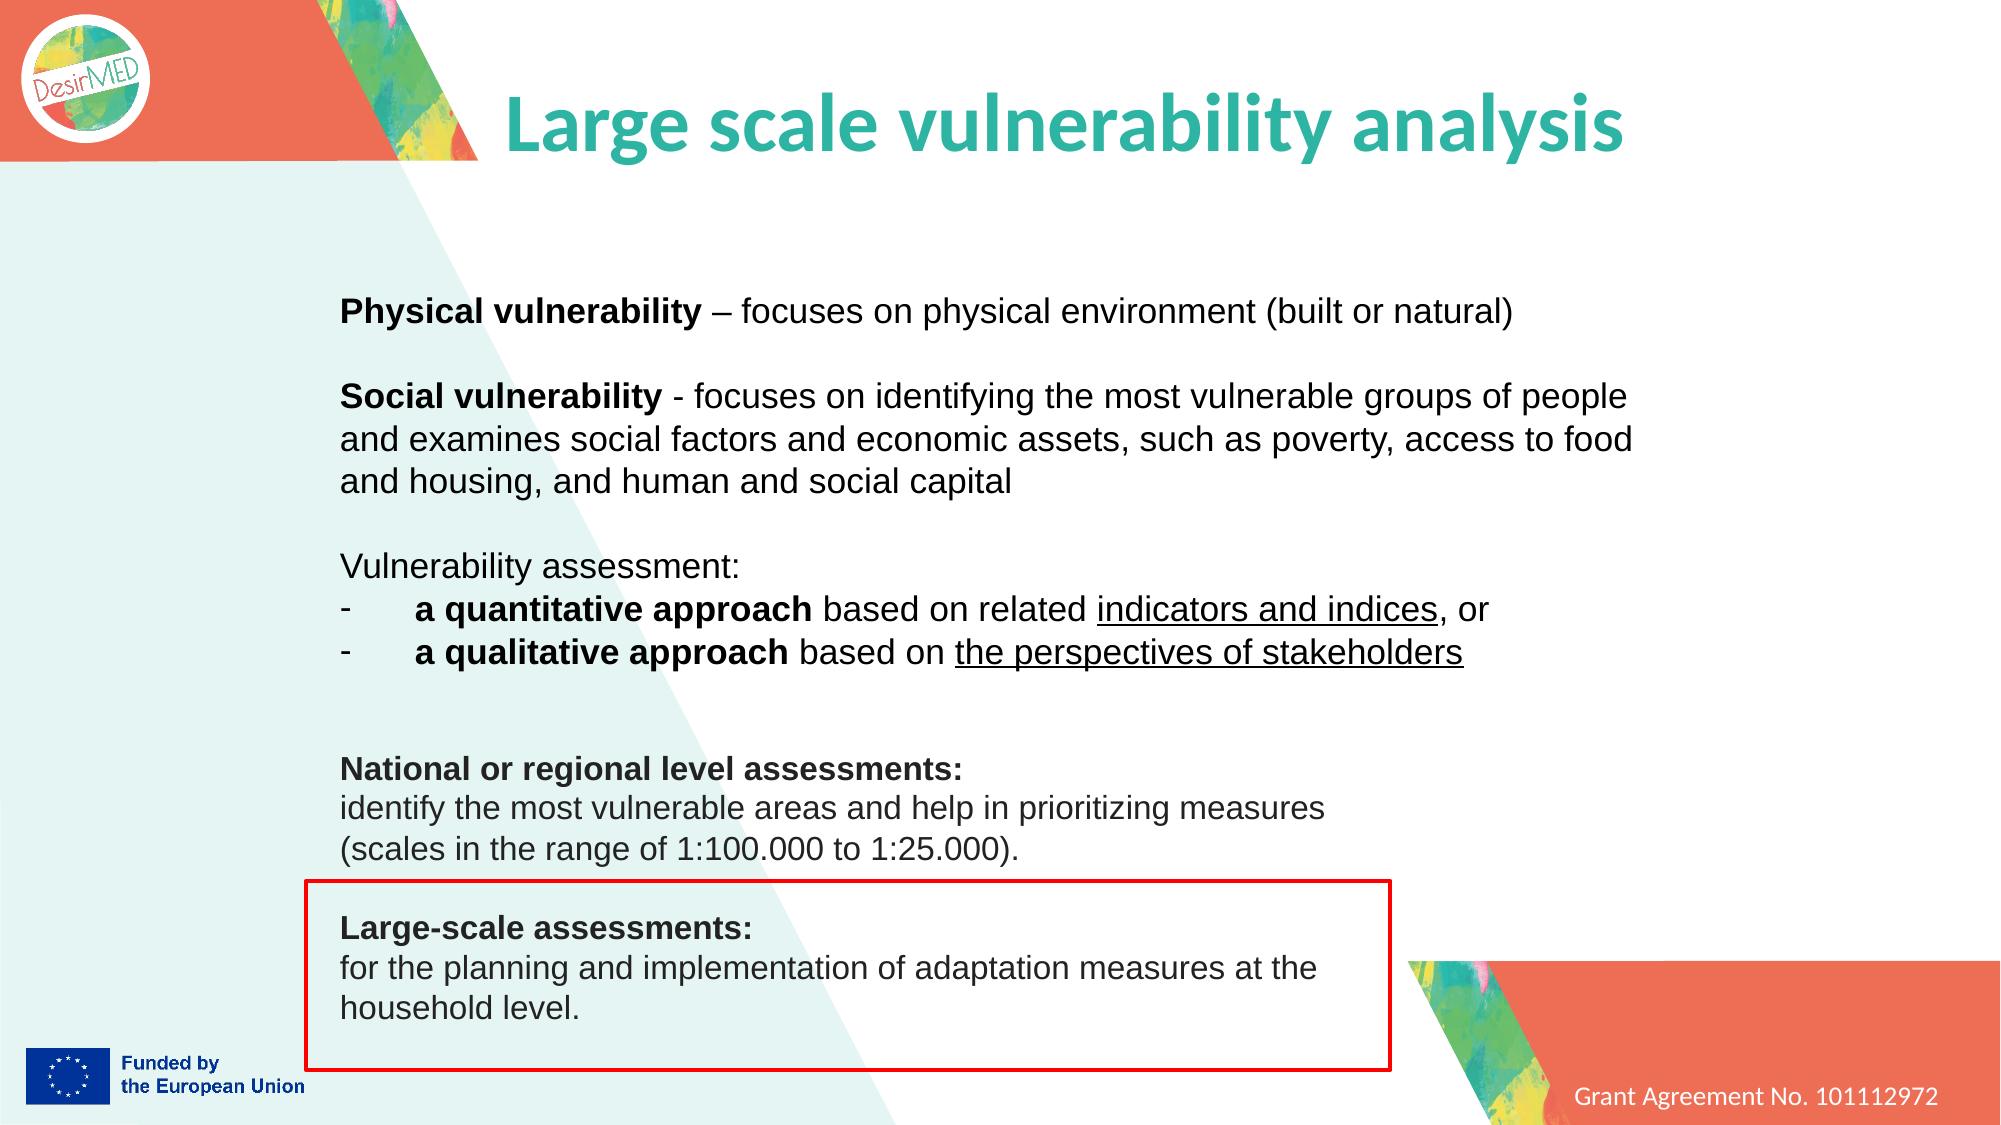

# Large scale vulnerability analysis
Physical vulnerability – focuses on physical environment (built or natural)

Social vulnerability - focuses on identifying the most vulnerable groups of people and examines social factors and economic assets, such as poverty, access to food and housing, and human and social capital

Vulnerability assessment:
a quantitative approach based on related indicators and indices, or
a qualitative approach based on the perspectives of stakeholders
National or regional level assessments:
identify the most vulnerable areas and help in prioritizing measures (scales in the range of 1:100.000 to 1:25.000).

Large-scale assessments:
for the planning and implementation of adaptation measures at the household level.